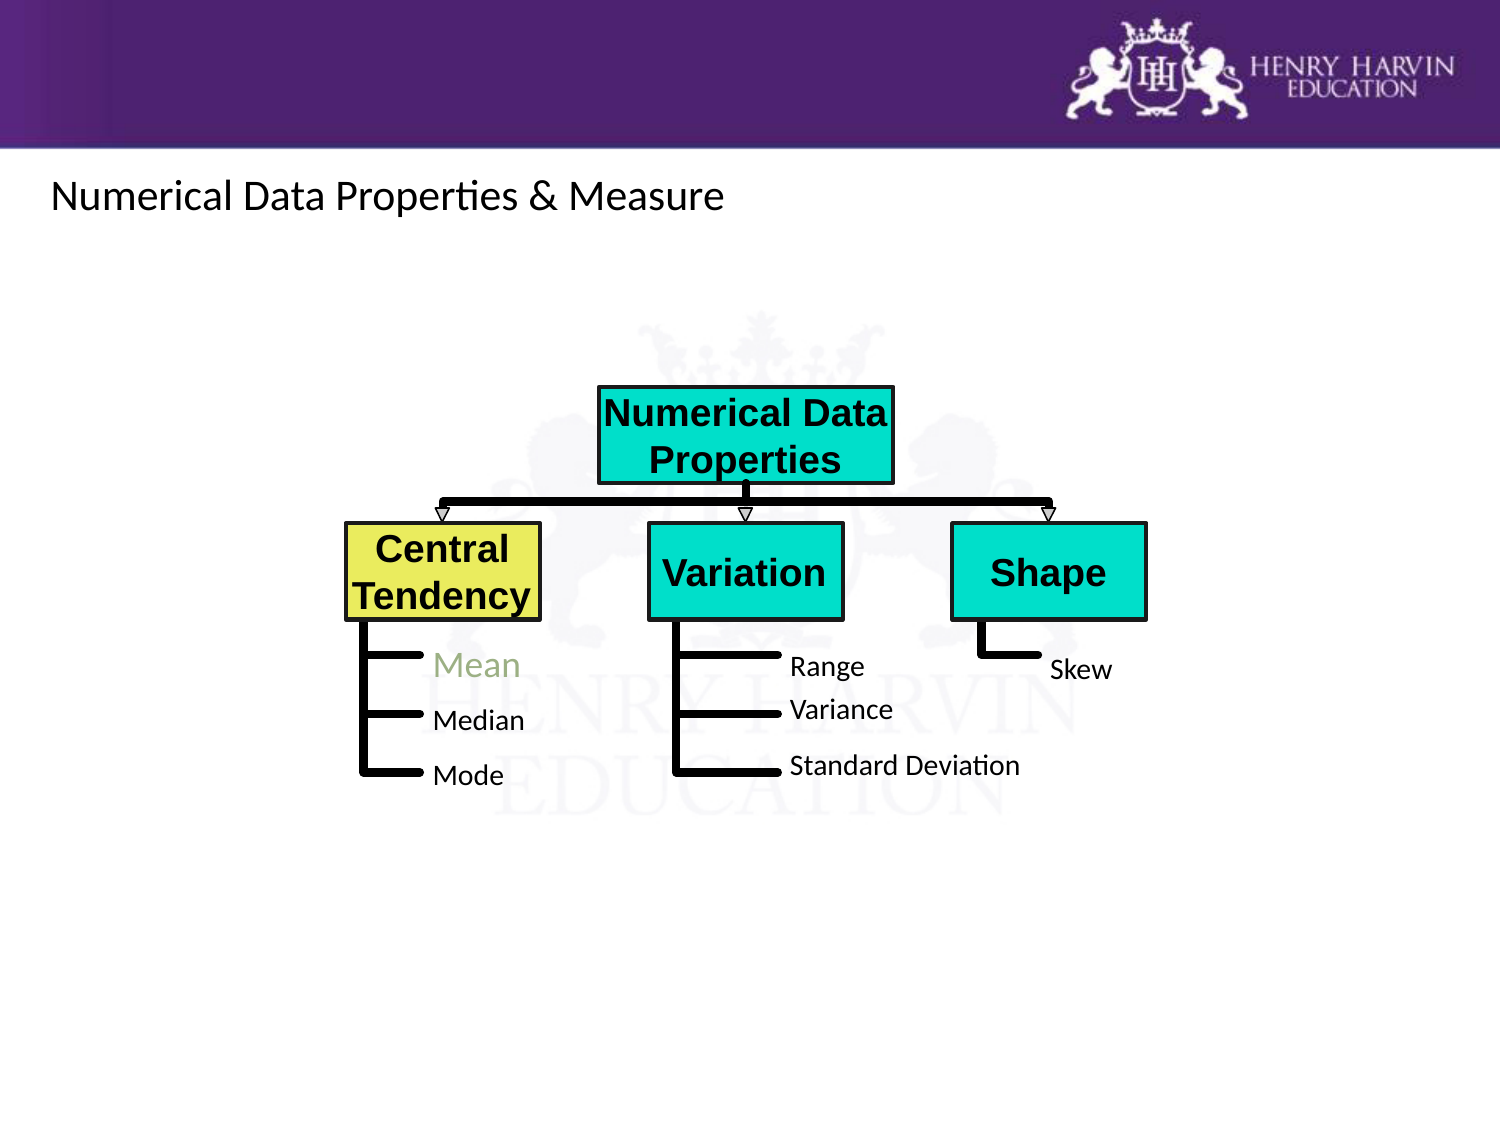

# Numerical Data Properties & Measure
Numerical Data

Properties

Central

Variation
Shape
Tendency

Mean
Range

Skew

Variance
Median

Standard Deviation
Mode